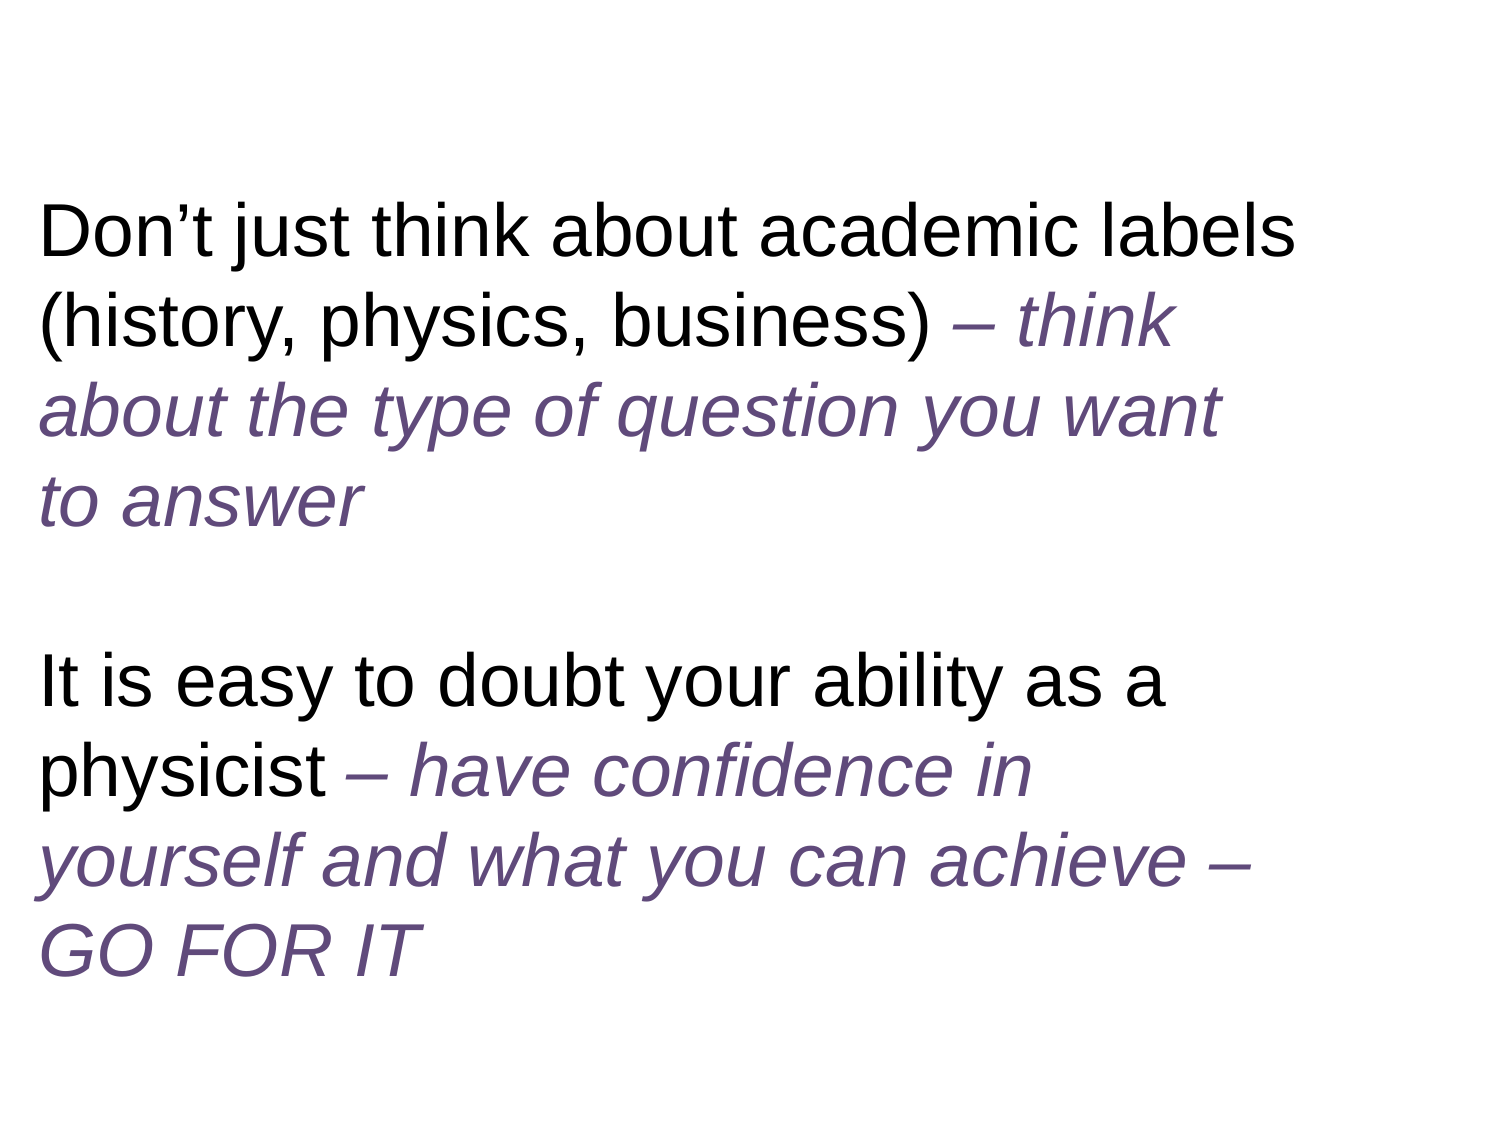

Don’t just think about academic labels (history, physics, business) – think about the type of question you want to answer

It is easy to doubt your ability as a physicist – have confidence in yourself and what you can achieve – GO FOR IT